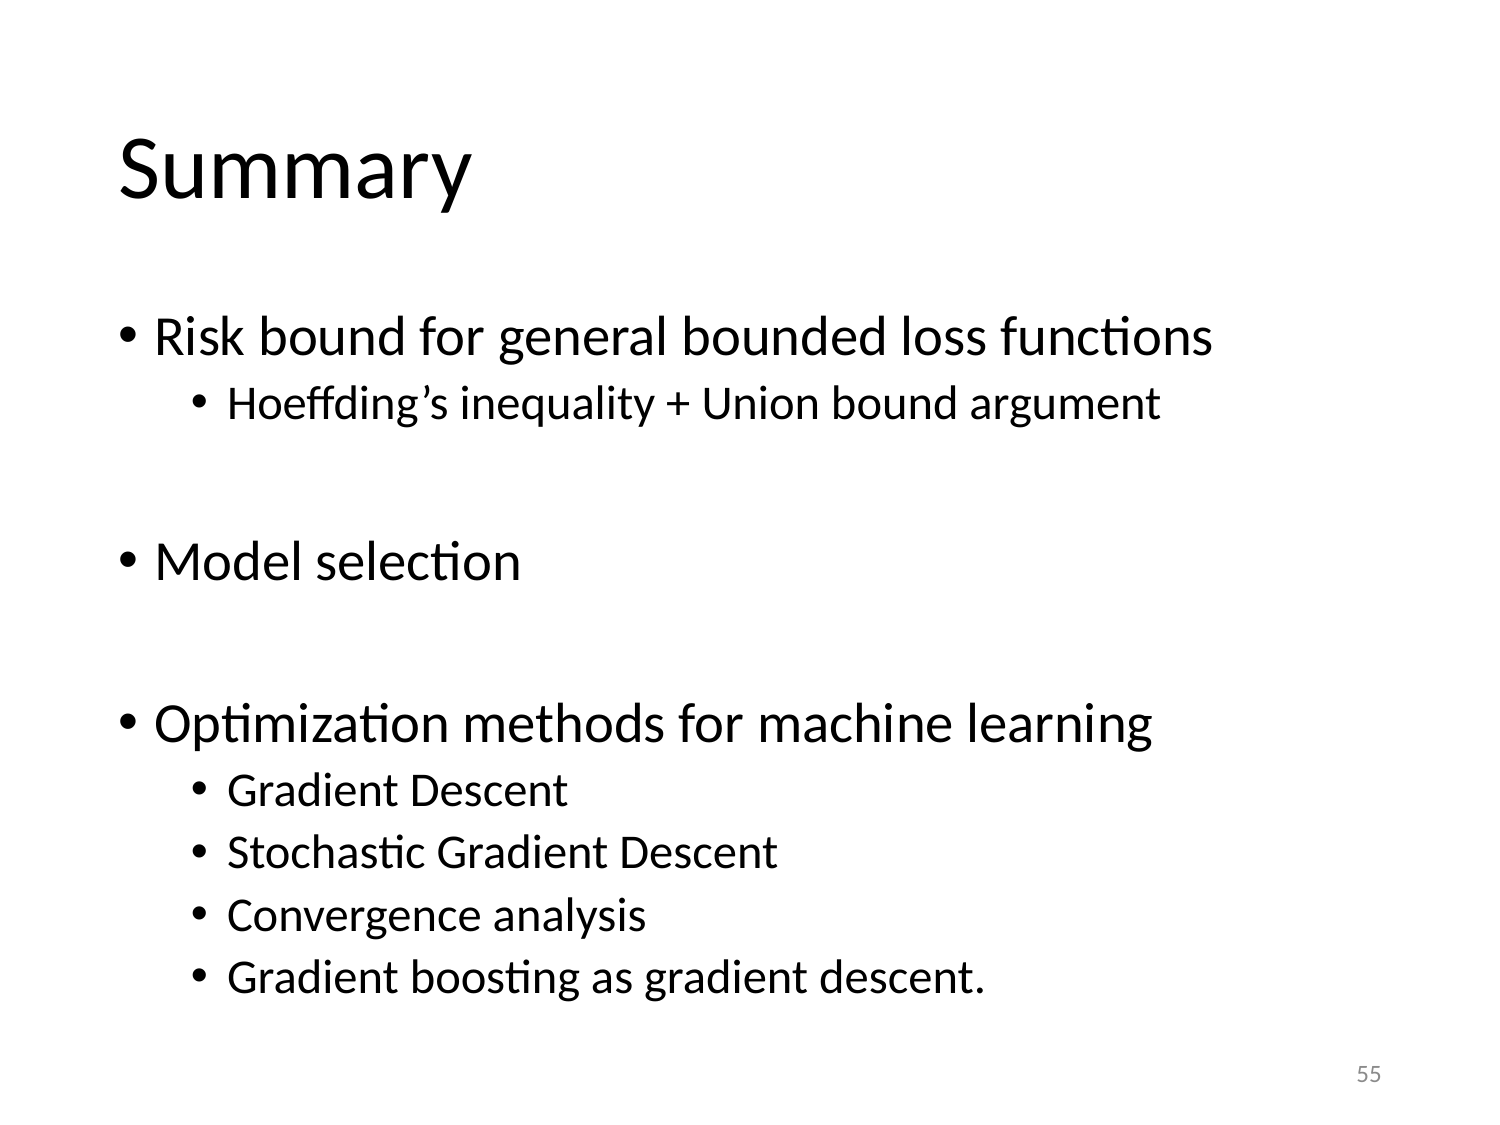

# Summary
Risk bound for general bounded loss functions
Hoeffding’s inequality + Union bound argument

Model selection

Optimization methods for machine learning
Gradient Descent
Stochastic Gradient Descent
Convergence analysis
Gradient boosting as gradient descent.
55